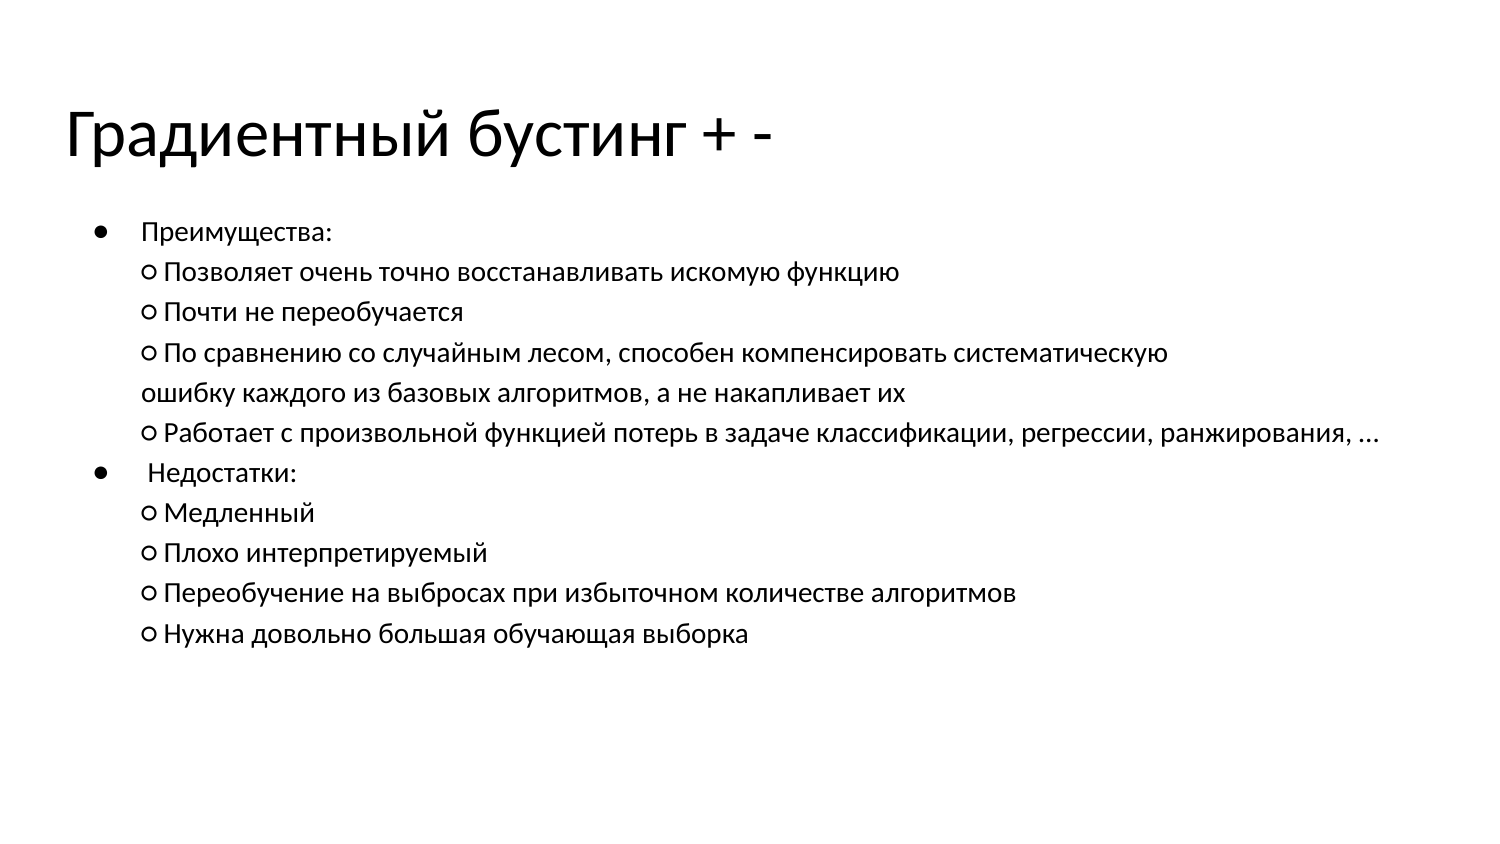

# Градиентный бустинг + -
Преимущества:
○ Позволяет очень точно восстанавливать искомую функцию
○ Почти не переобучается
○ По сравнению со случайным лесом, способен компенсировать систематическую
ошибку каждого из базовых алгоритмов, а не накапливает их
○ Работает с произвольной функцией потерь в задаче классификации, регрессии, ранжирования, …
 Недостатки:
○ Медленный
○ Плохо интерпретируемый
○ Переобучение на выбросах при избыточном количестве алгоритмов
○ Нужна довольно большая обучающая выборка